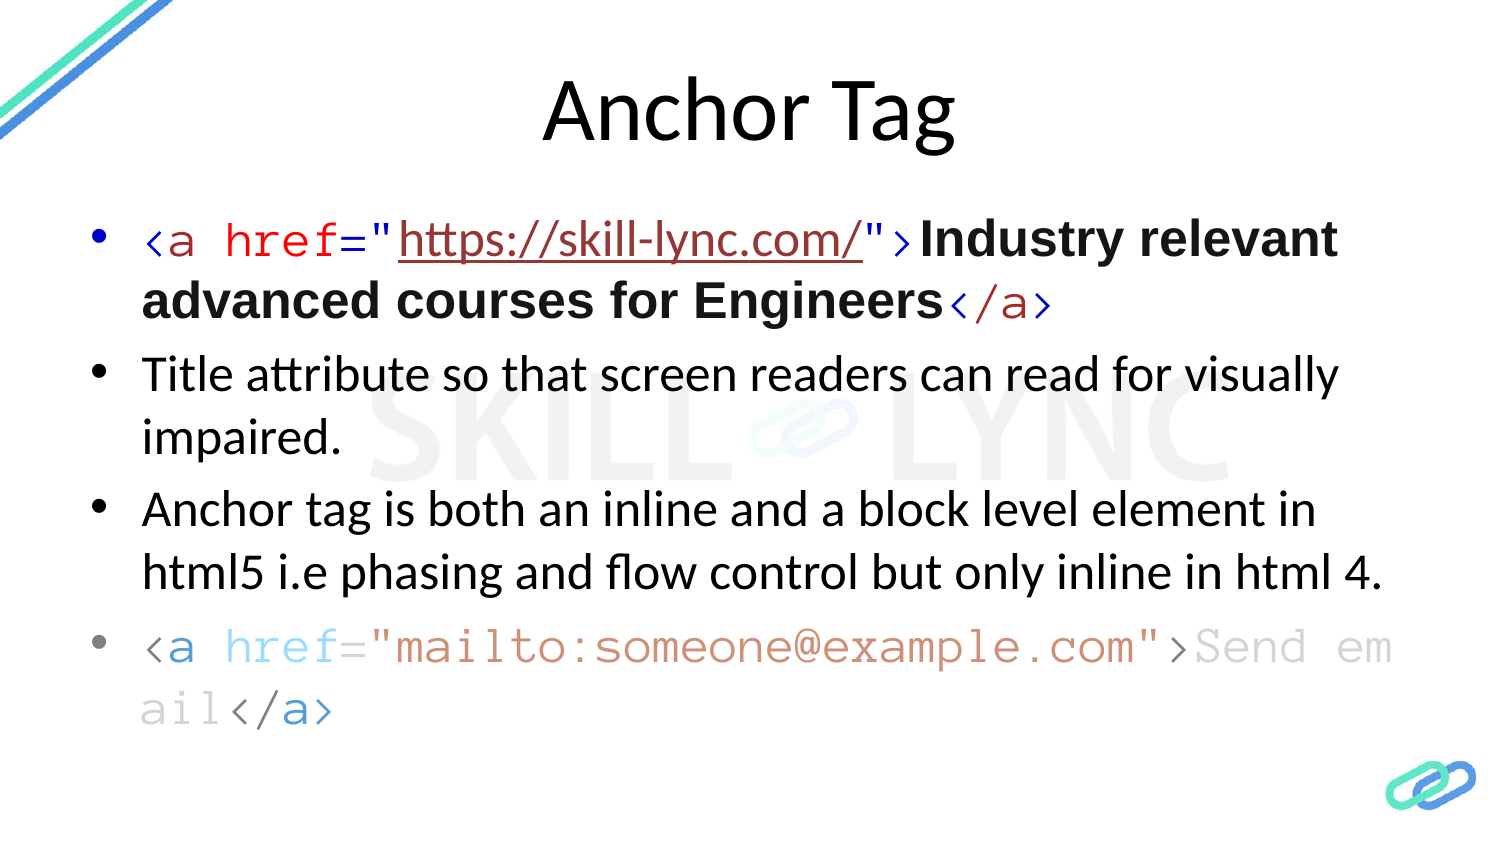

# Anchor Tag
<a href="https://skill-lync.com/">Industry relevant advanced courses for Engineers</a>
Title attribute so that screen readers can read for visually impaired.
Anchor tag is both an inline and a block level element in html5 i.e phasing and flow control but only inline in html 4.
<a href="mailto:someone@example.com">Send email</a>